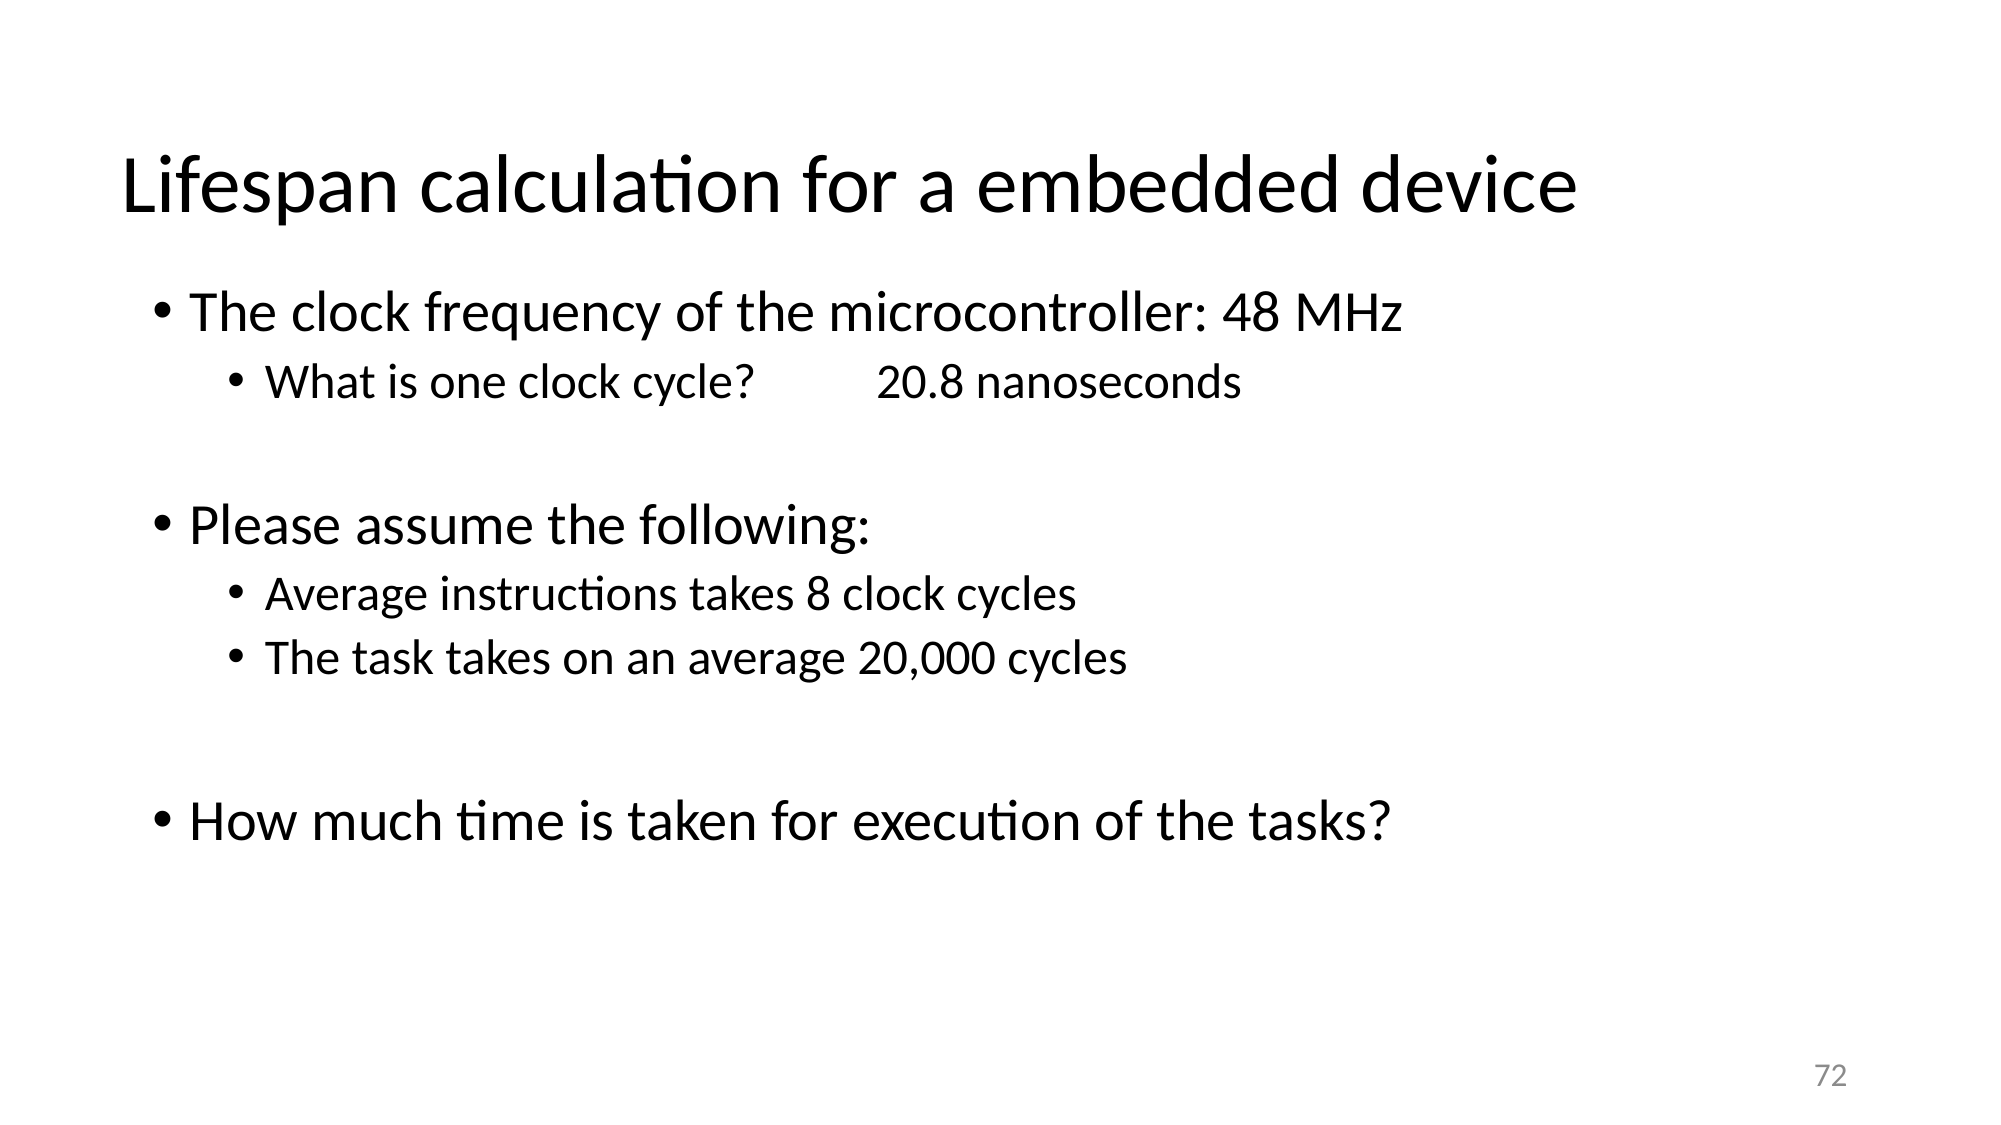

# Lifespan calculation for a embedded device
The clock frequency of the microcontroller: 48 MHz
What is one clock cycle?	 20.8 nanoseconds

Please assume the following:
Average instructions takes 8 clock cycles
The task takes on an average 20,000 cycles

How much time is taken for execution of the tasks?

72